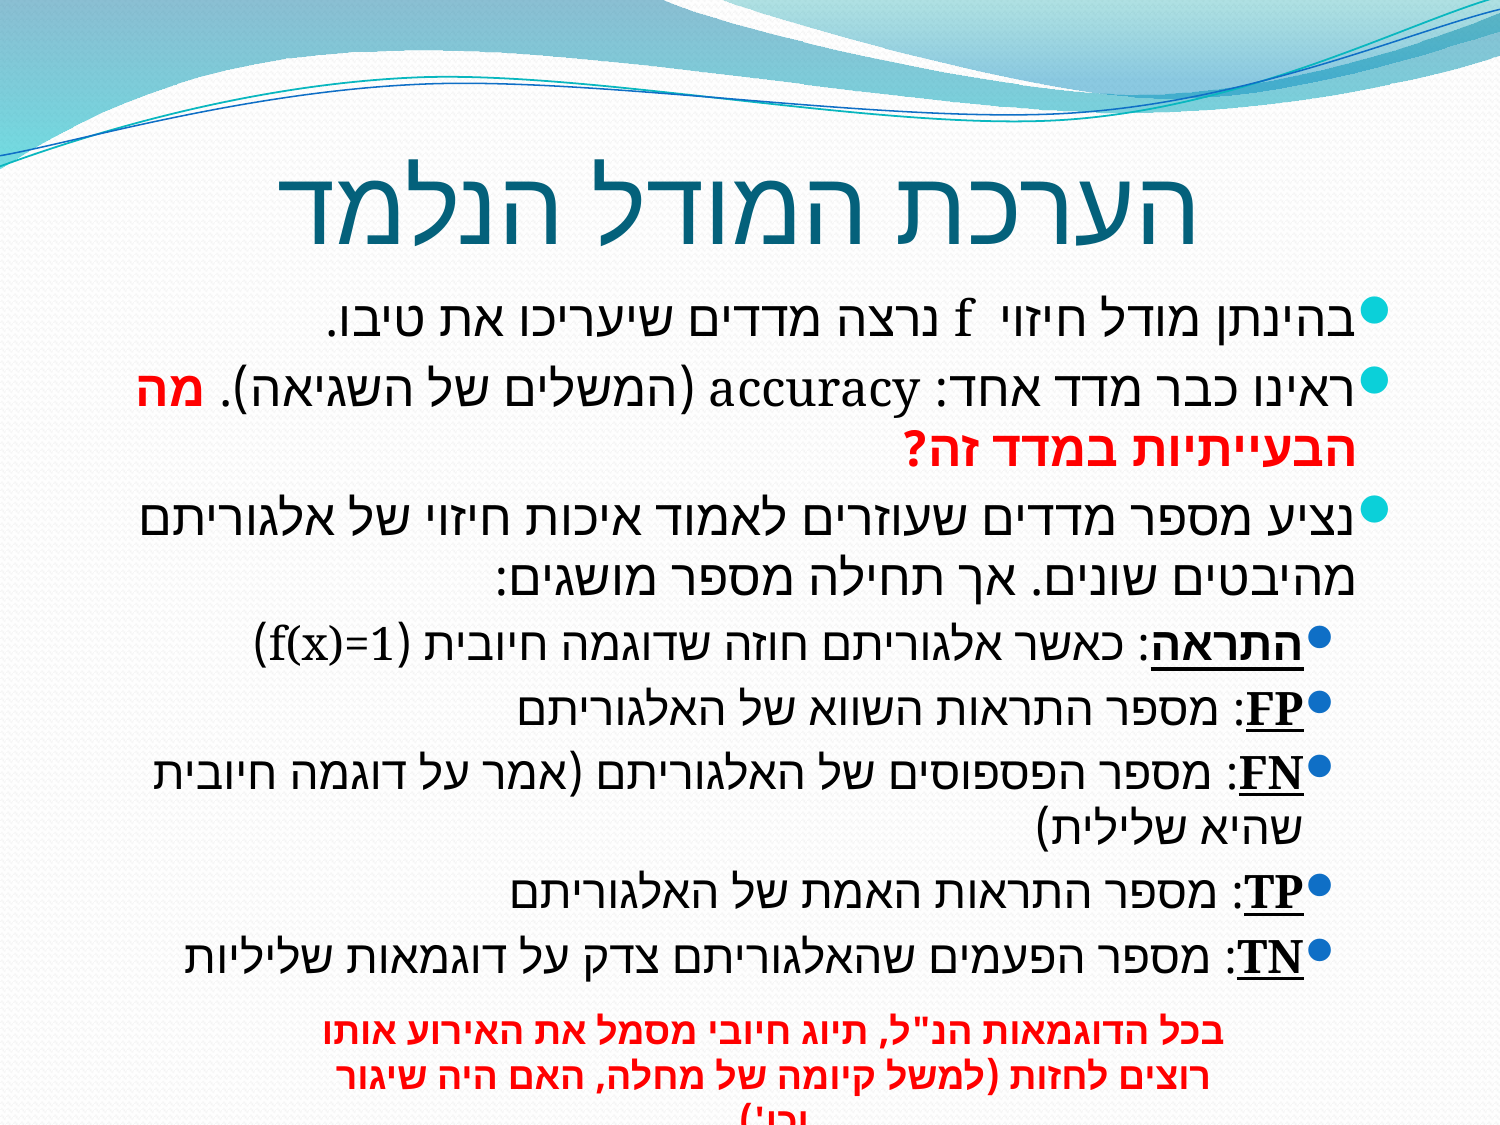

# הערכת המודל הנלמד
בהינתן מודל חיזוי  f נרצה מדדים שיעריכו את טיבו.
ראינו כבר מדד אחד: accuracy (המשלים של השגיאה). מה הבעייתיות במדד זה?
נציע מספר מדדים שעוזרים לאמוד איכות חיזוי של אלגוריתם מהיבטים שונים. אך תחילה מספר מושגים:
התראה: כאשר אלגוריתם חוזה שדוגמה חיובית (f(x)=1)
FP: מספר התראות השווא של האלגוריתם
FN: מספר הפספוסים של האלגוריתם (אמר על דוגמה חיובית שהיא שלילית)
TP: מספר התראות האמת של האלגוריתם
TN: מספר הפעמים שהאלגוריתם צדק על דוגמאות שליליות
בכל הדוגמאות הנ"ל, תיוג חיובי מסמל את האירוע אותו רוצים לחזות (למשל קיומה של מחלה, האם היה שיגור וכו')